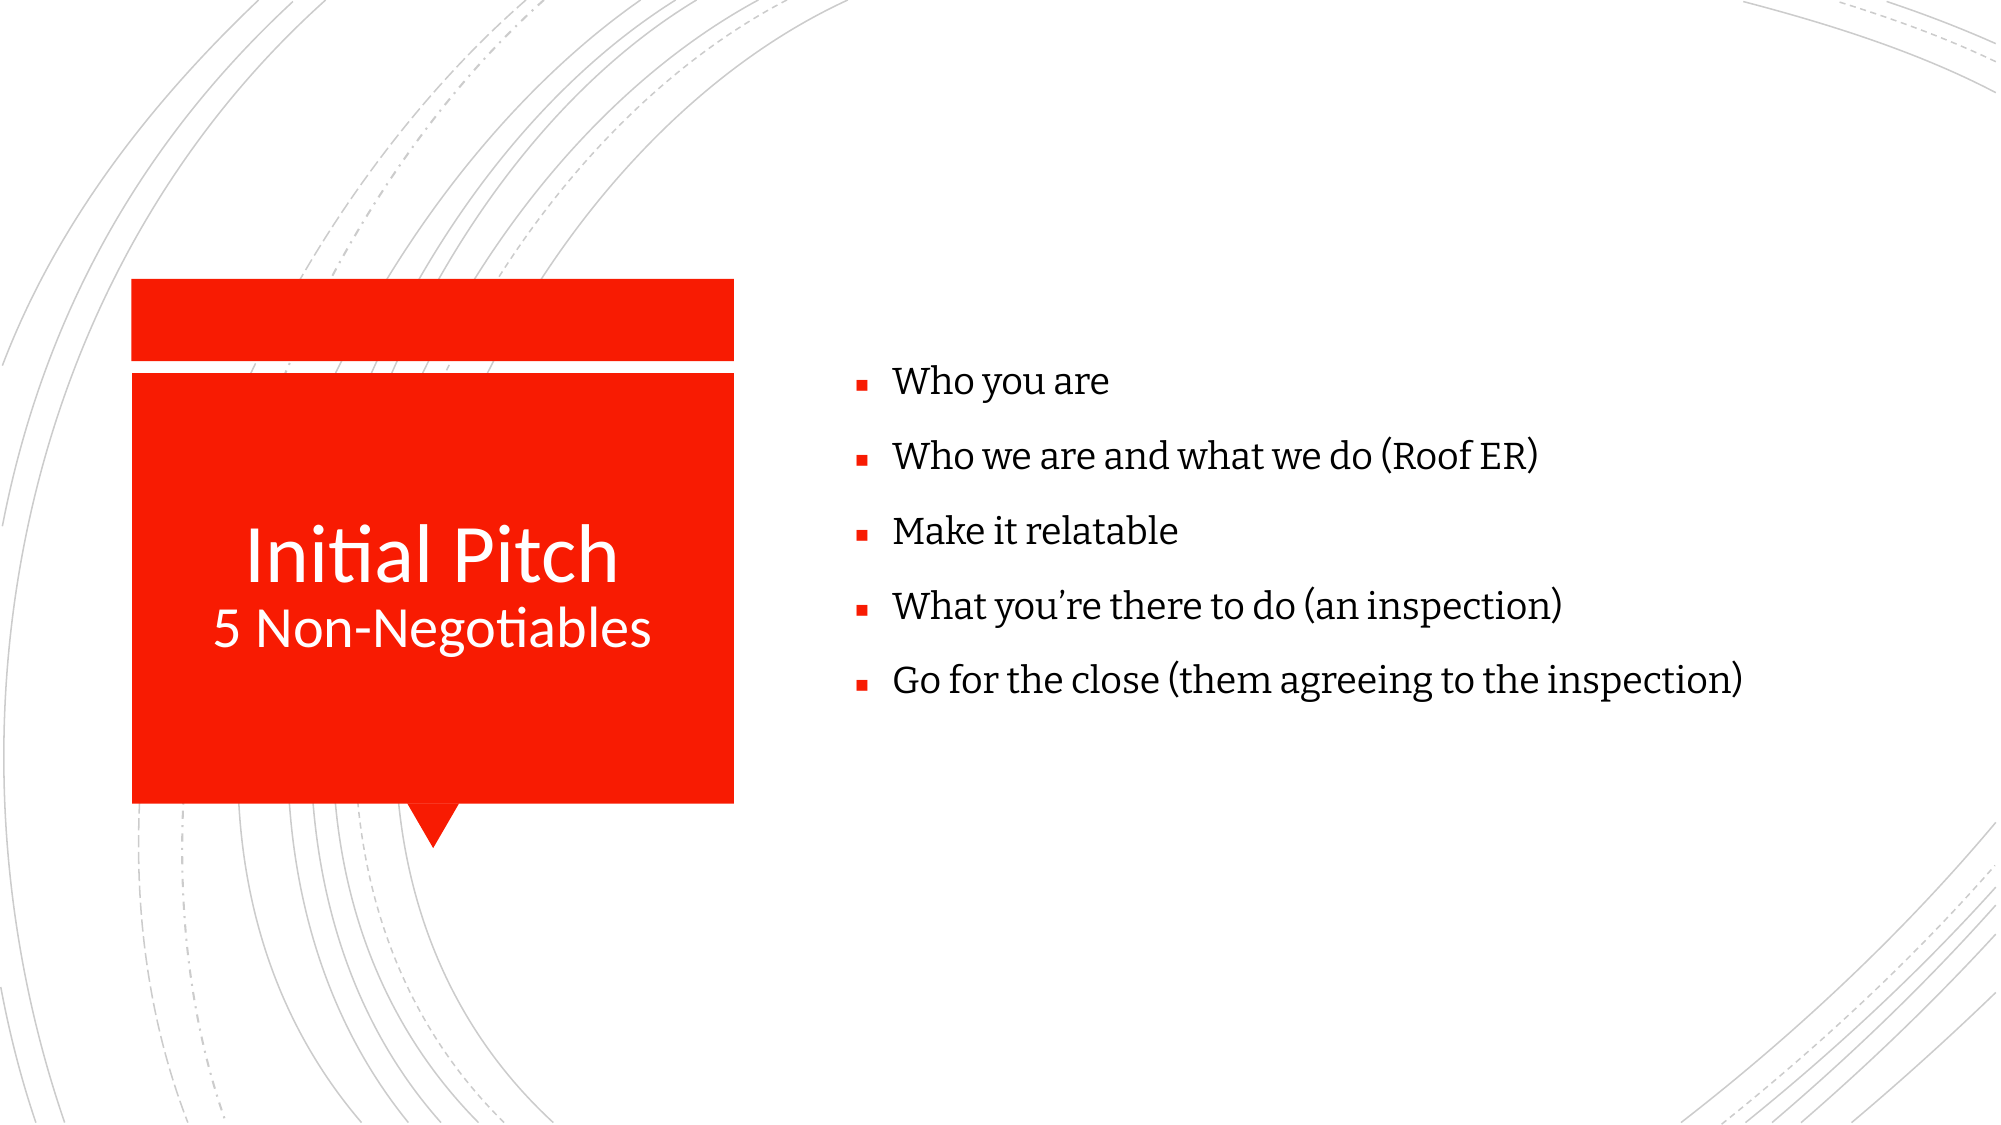

Who you are
Who we are and what we do (Roof ER)
Make it relatable
What you’re there to do (an inspection)
Go for the close (them agreeing to the inspection)

# Initial Pitch 5 Non-Negotiables